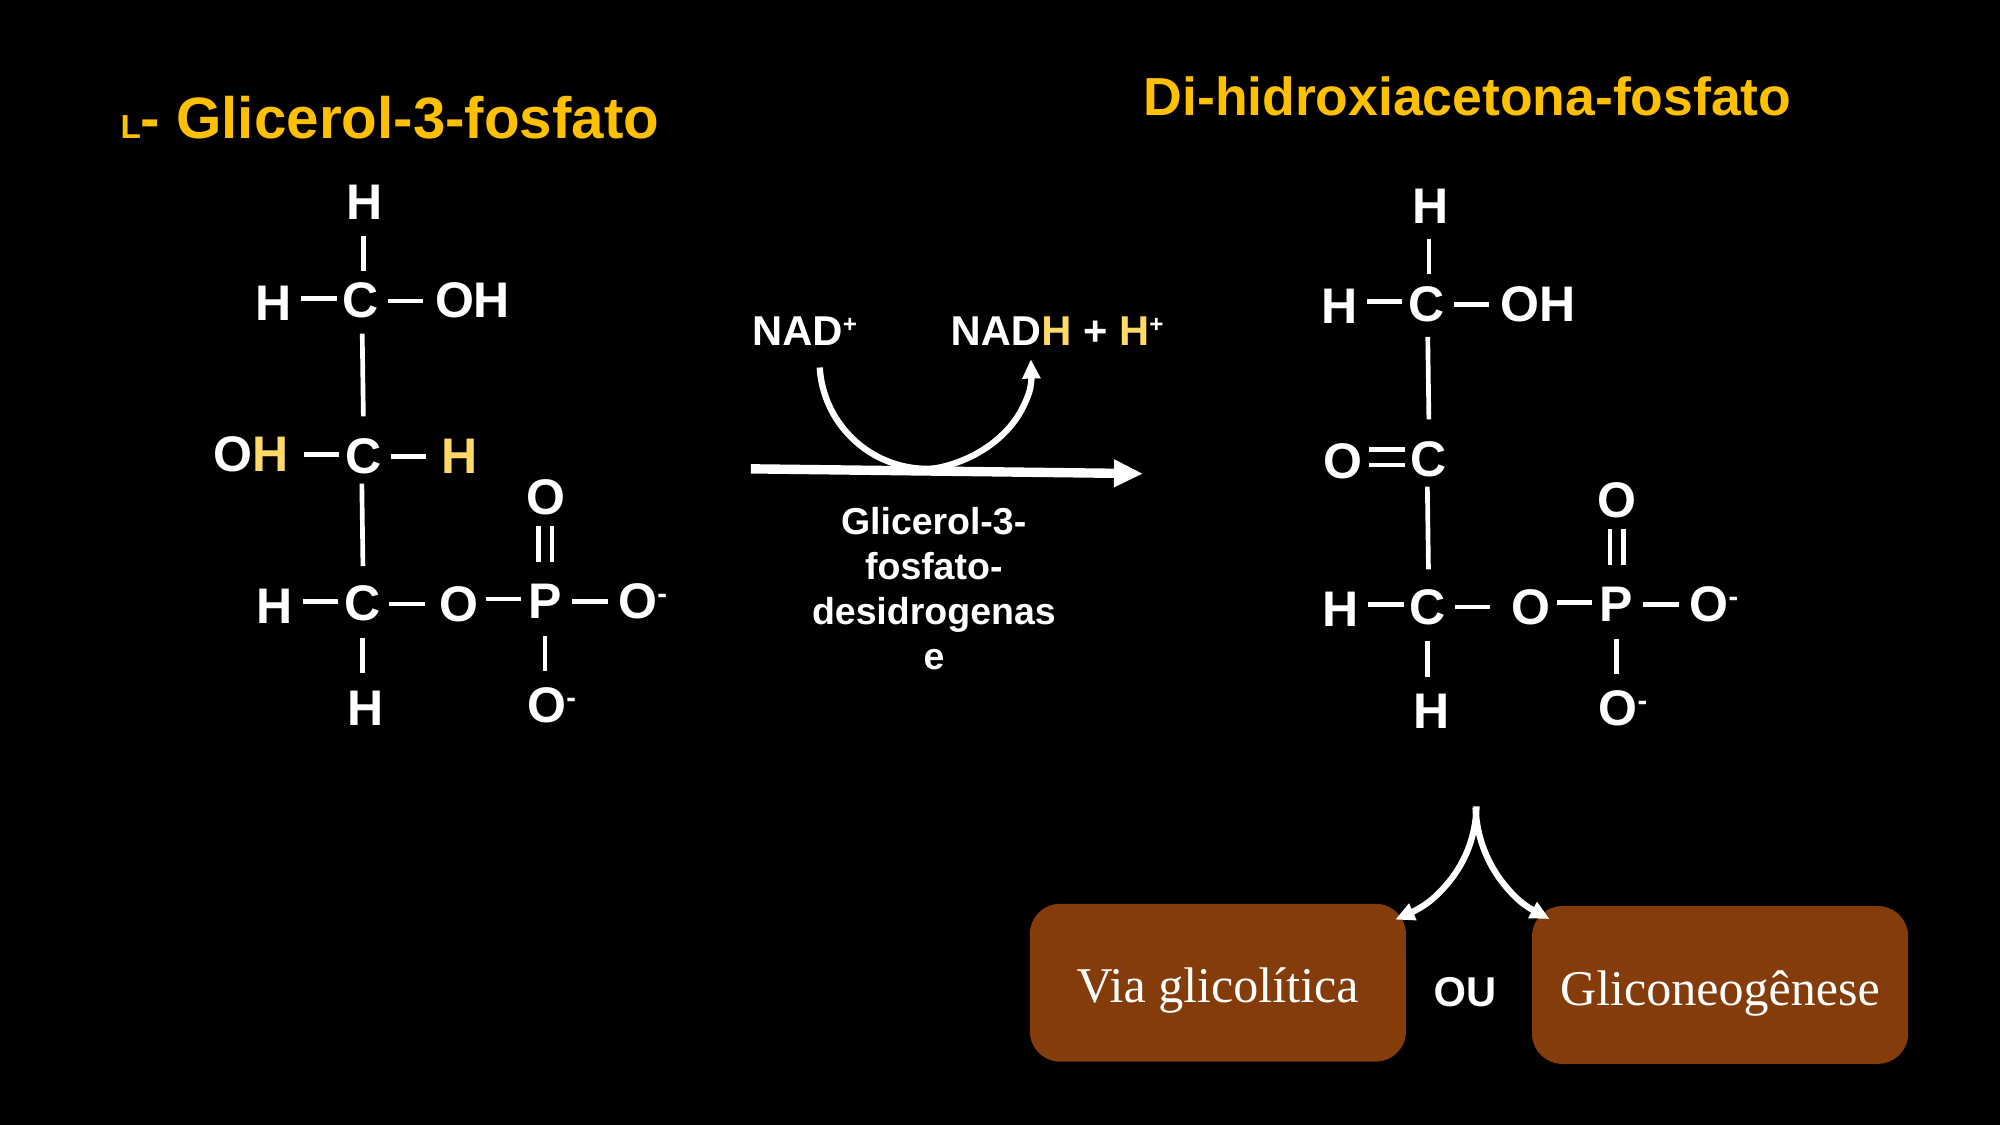

Di-hidroxiacetona-fosfato
L- Glicerol-3-fosfato
H
H

C
OH
H
C
OH
H

NAD+
NADH + H+
OH
C
H
C
O
O
O
Glicerol-3-fosfato-desidrogenase
O-
P
C
O
O-
P
H
C
O
H
O-
H
O-
H

Via glicolítica
Gliconeogênese
OU